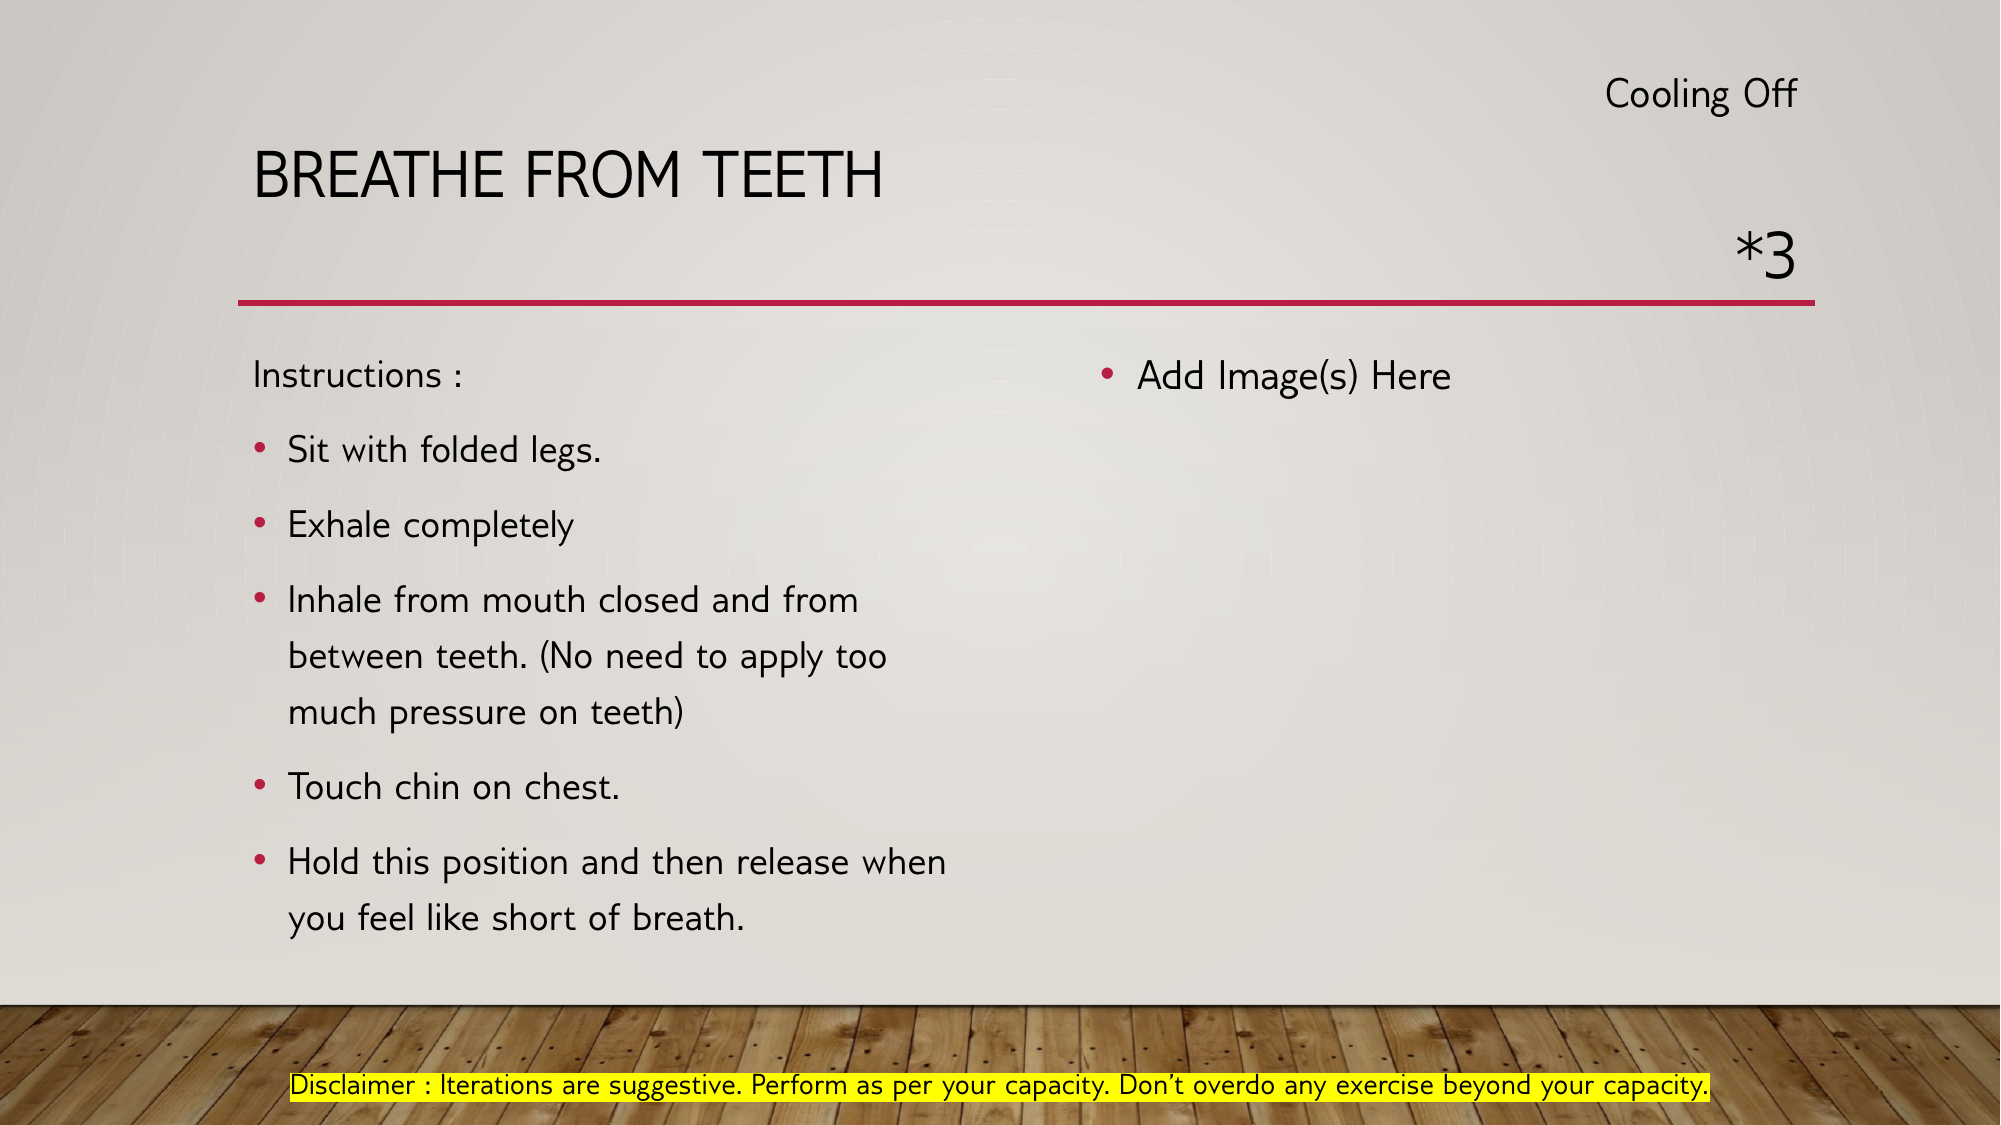

Cooling Off
# Breathe from teeth
*3
Add Image(s) Here

Instructions :
Sit with folded legs.
Exhale completely
Inhale from mouth closed and from between teeth. (No need to apply too much pressure on teeth)
Touch chin on chest.
Hold this position and then release when you feel like short of breath.

Disclaimer : Iterations are suggestive. Perform as per your capacity. Don’t overdo any exercise beyond your capacity.